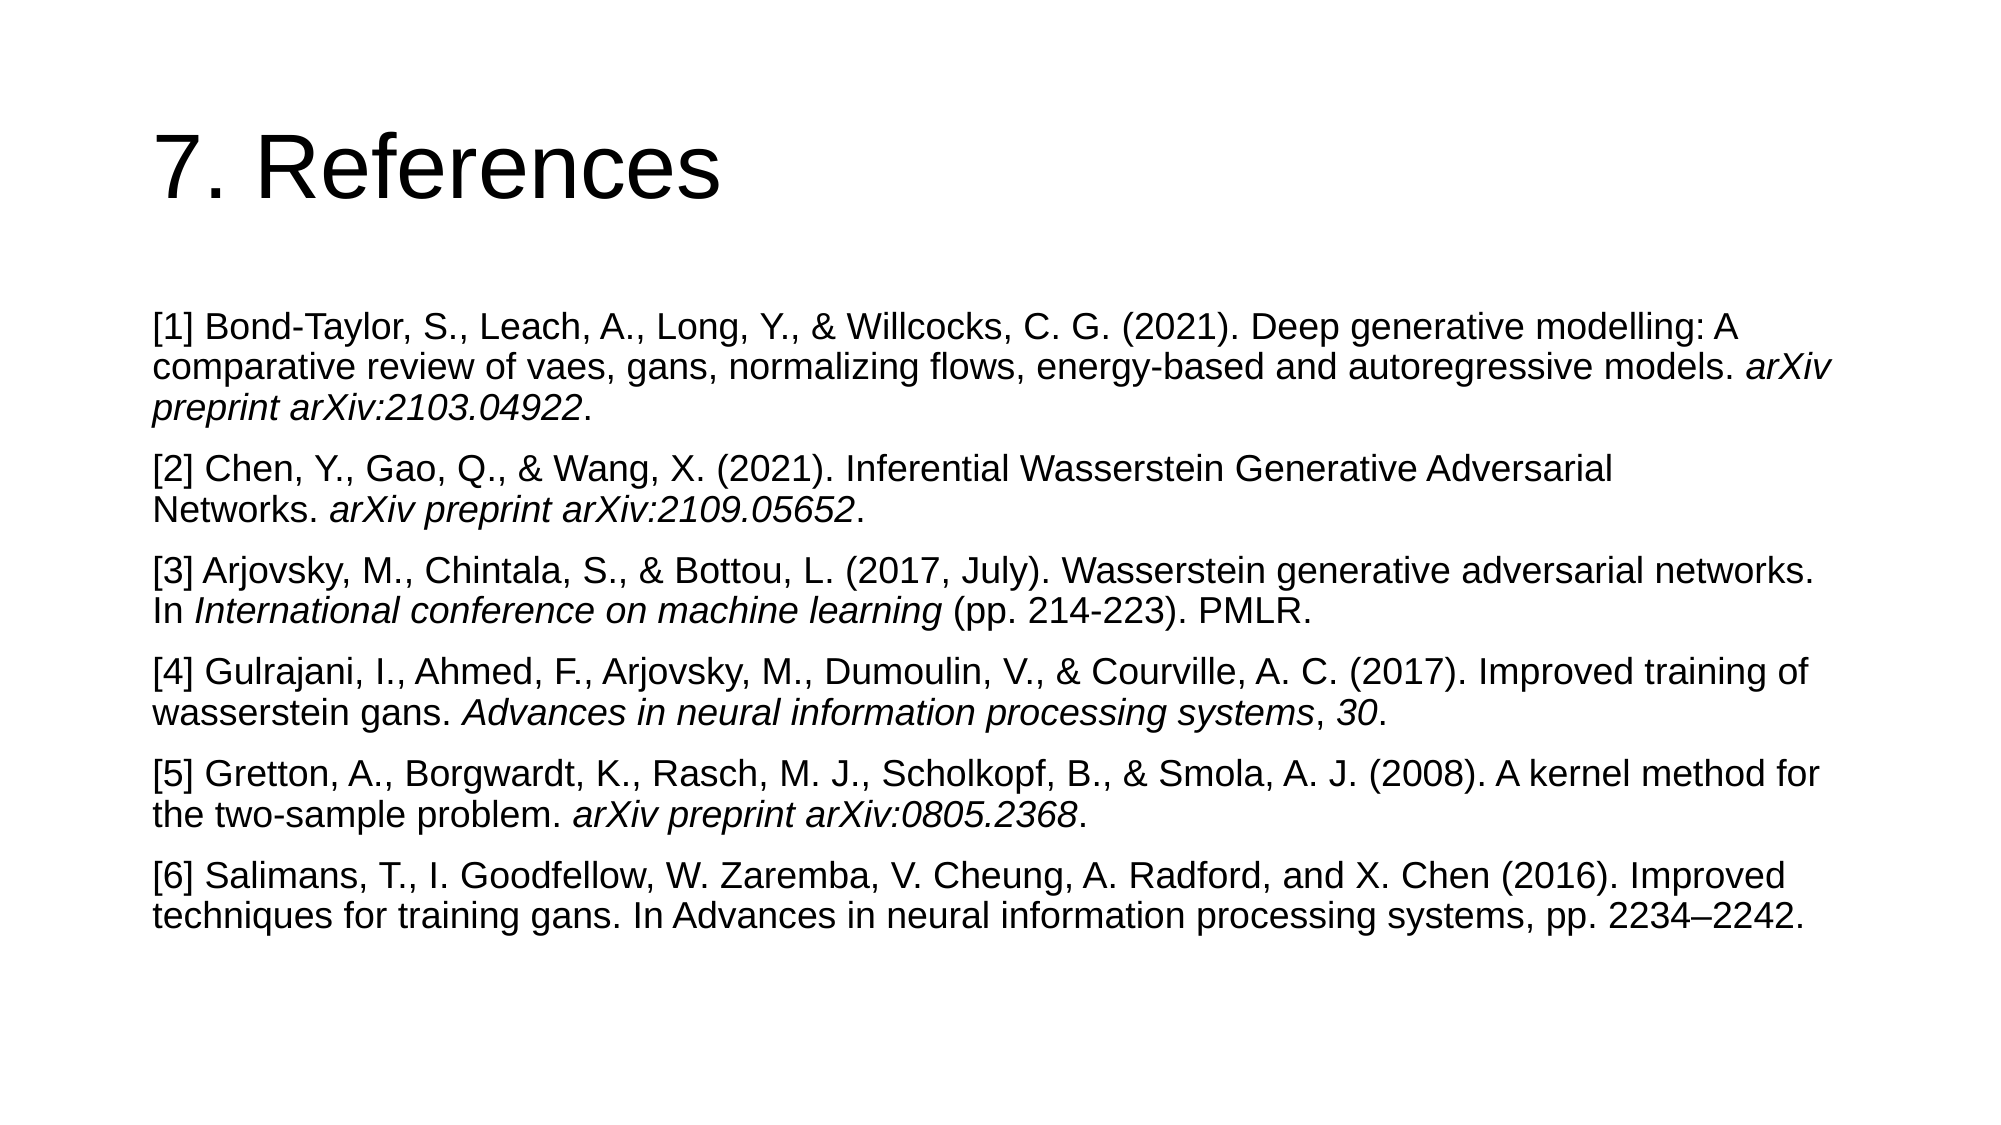

# 7. References
[1] Bond-Taylor, S., Leach, A., Long, Y., & Willcocks, C. G. (2021). Deep generative modelling: A comparative review of vaes, gans, normalizing flows, energy-based and autoregressive models. arXiv preprint arXiv:2103.04922.
[2] Chen, Y., Gao, Q., & Wang, X. (2021). Inferential Wasserstein Generative Adversarial Networks. arXiv preprint arXiv:2109.05652.
[3] Arjovsky, M., Chintala, S., & Bottou, L. (2017, July). Wasserstein generative adversarial networks. In International conference on machine learning (pp. 214-223). PMLR.
[4] Gulrajani, I., Ahmed, F., Arjovsky, M., Dumoulin, V., & Courville, A. C. (2017). Improved training of wasserstein gans. Advances in neural information processing systems, 30.
[5] Gretton, A., Borgwardt, K., Rasch, M. J., Scholkopf, B., & Smola, A. J. (2008). A kernel method for the two-sample problem. arXiv preprint arXiv:0805.2368.
[6] Salimans, T., I. Goodfellow, W. Zaremba, V. Cheung, A. Radford, and X. Chen (2016). Improved techniques for training gans. In Advances in neural information processing systems, pp. 2234–2242.